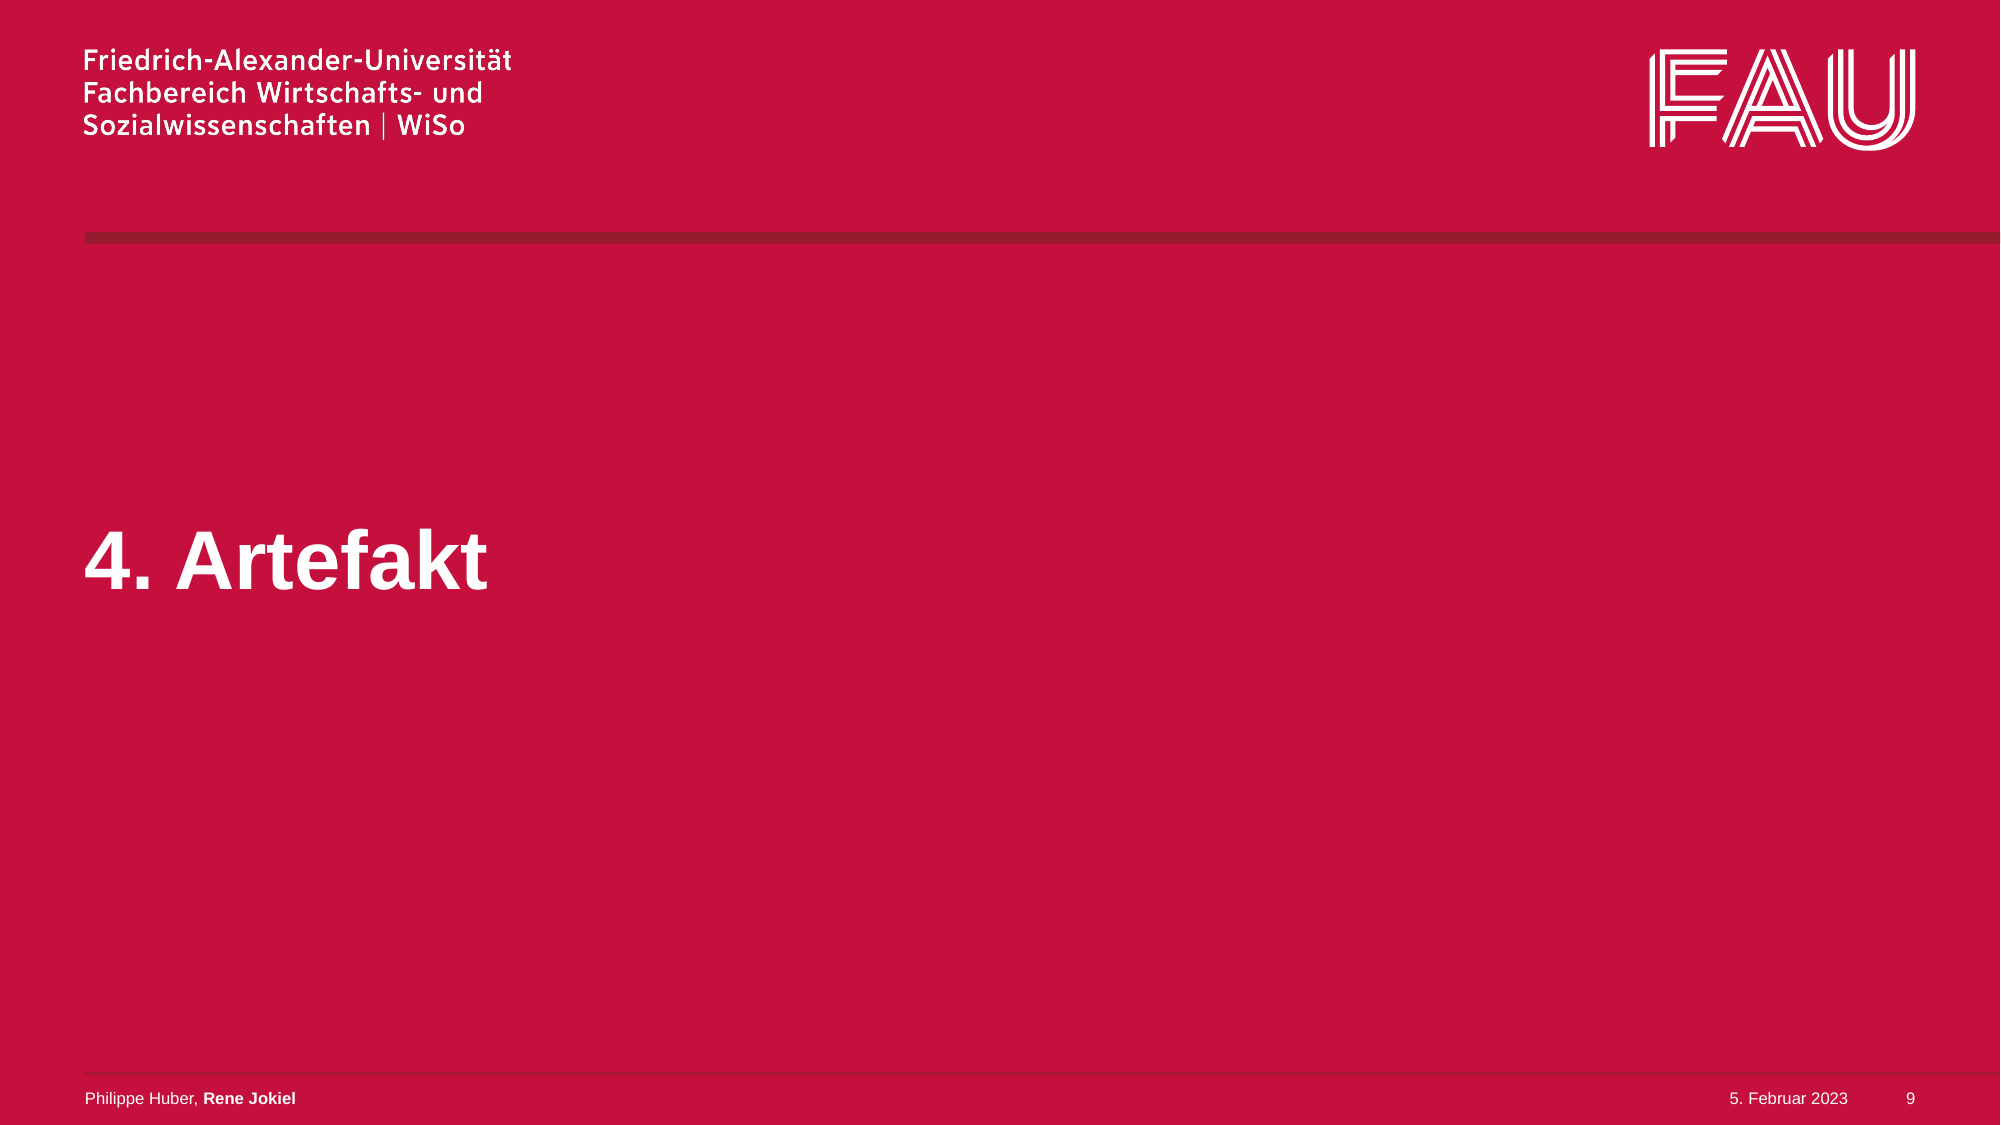

# 4. Artefakt
Philippe Huber, Rene Jokiel
5. Februar 2023
9